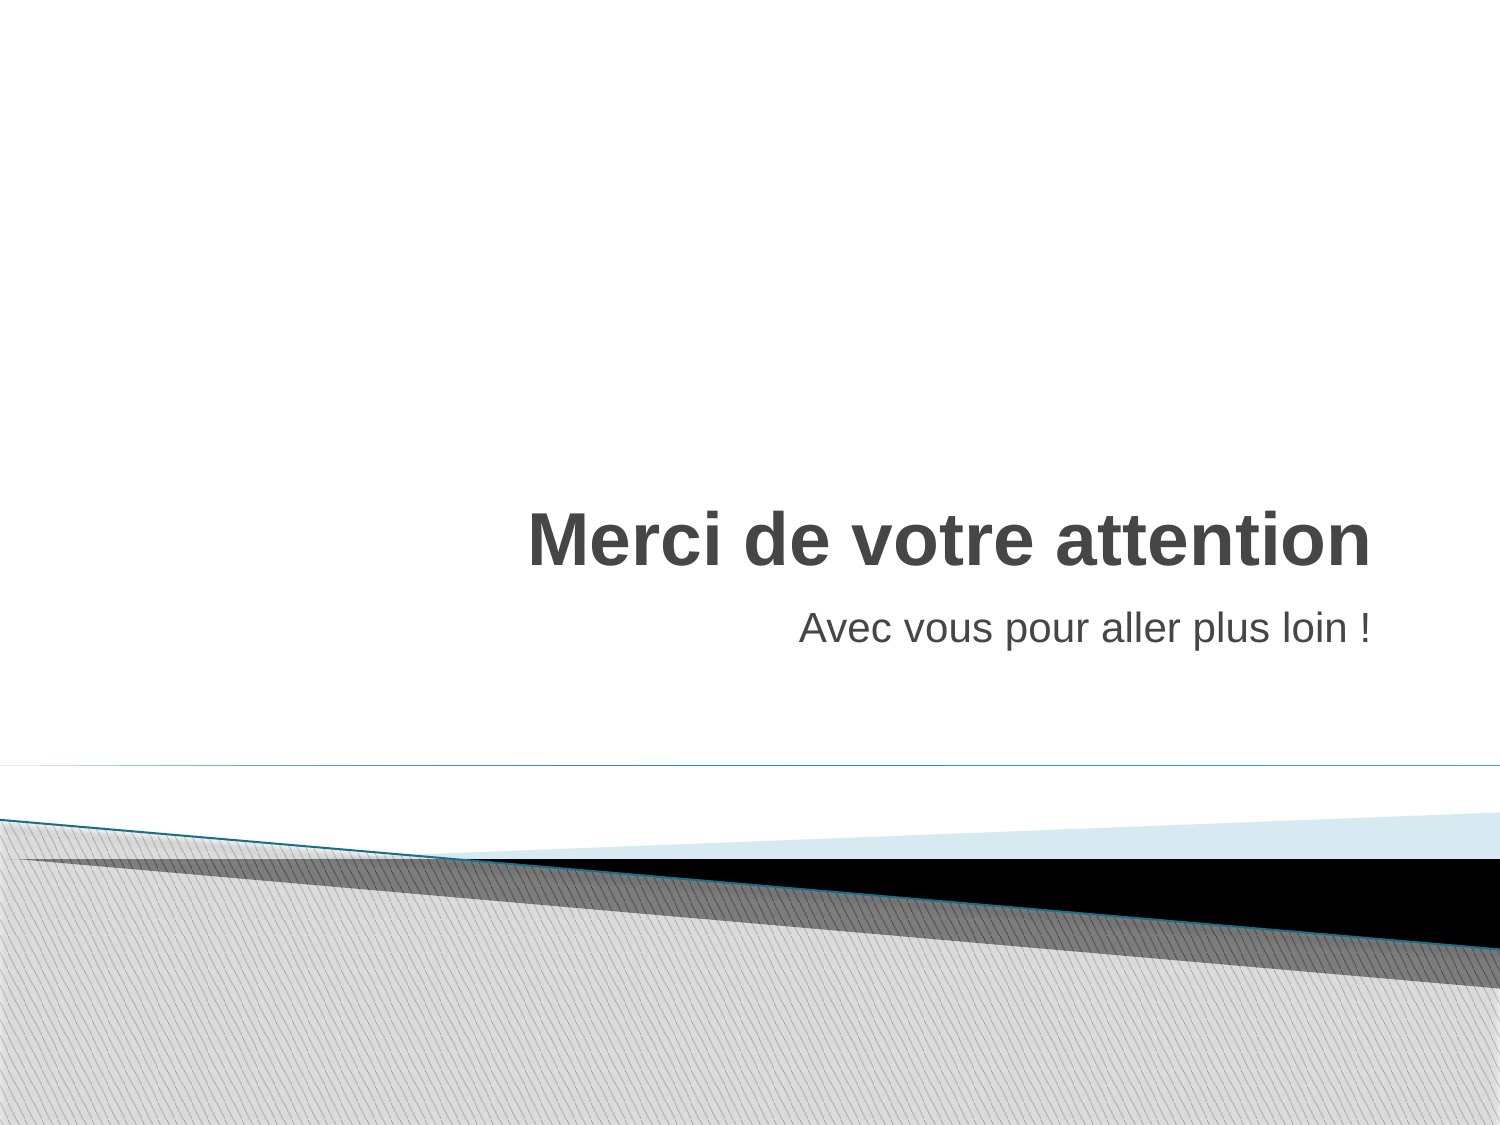

# Merci de votre attention
Avec vous pour aller plus loin !